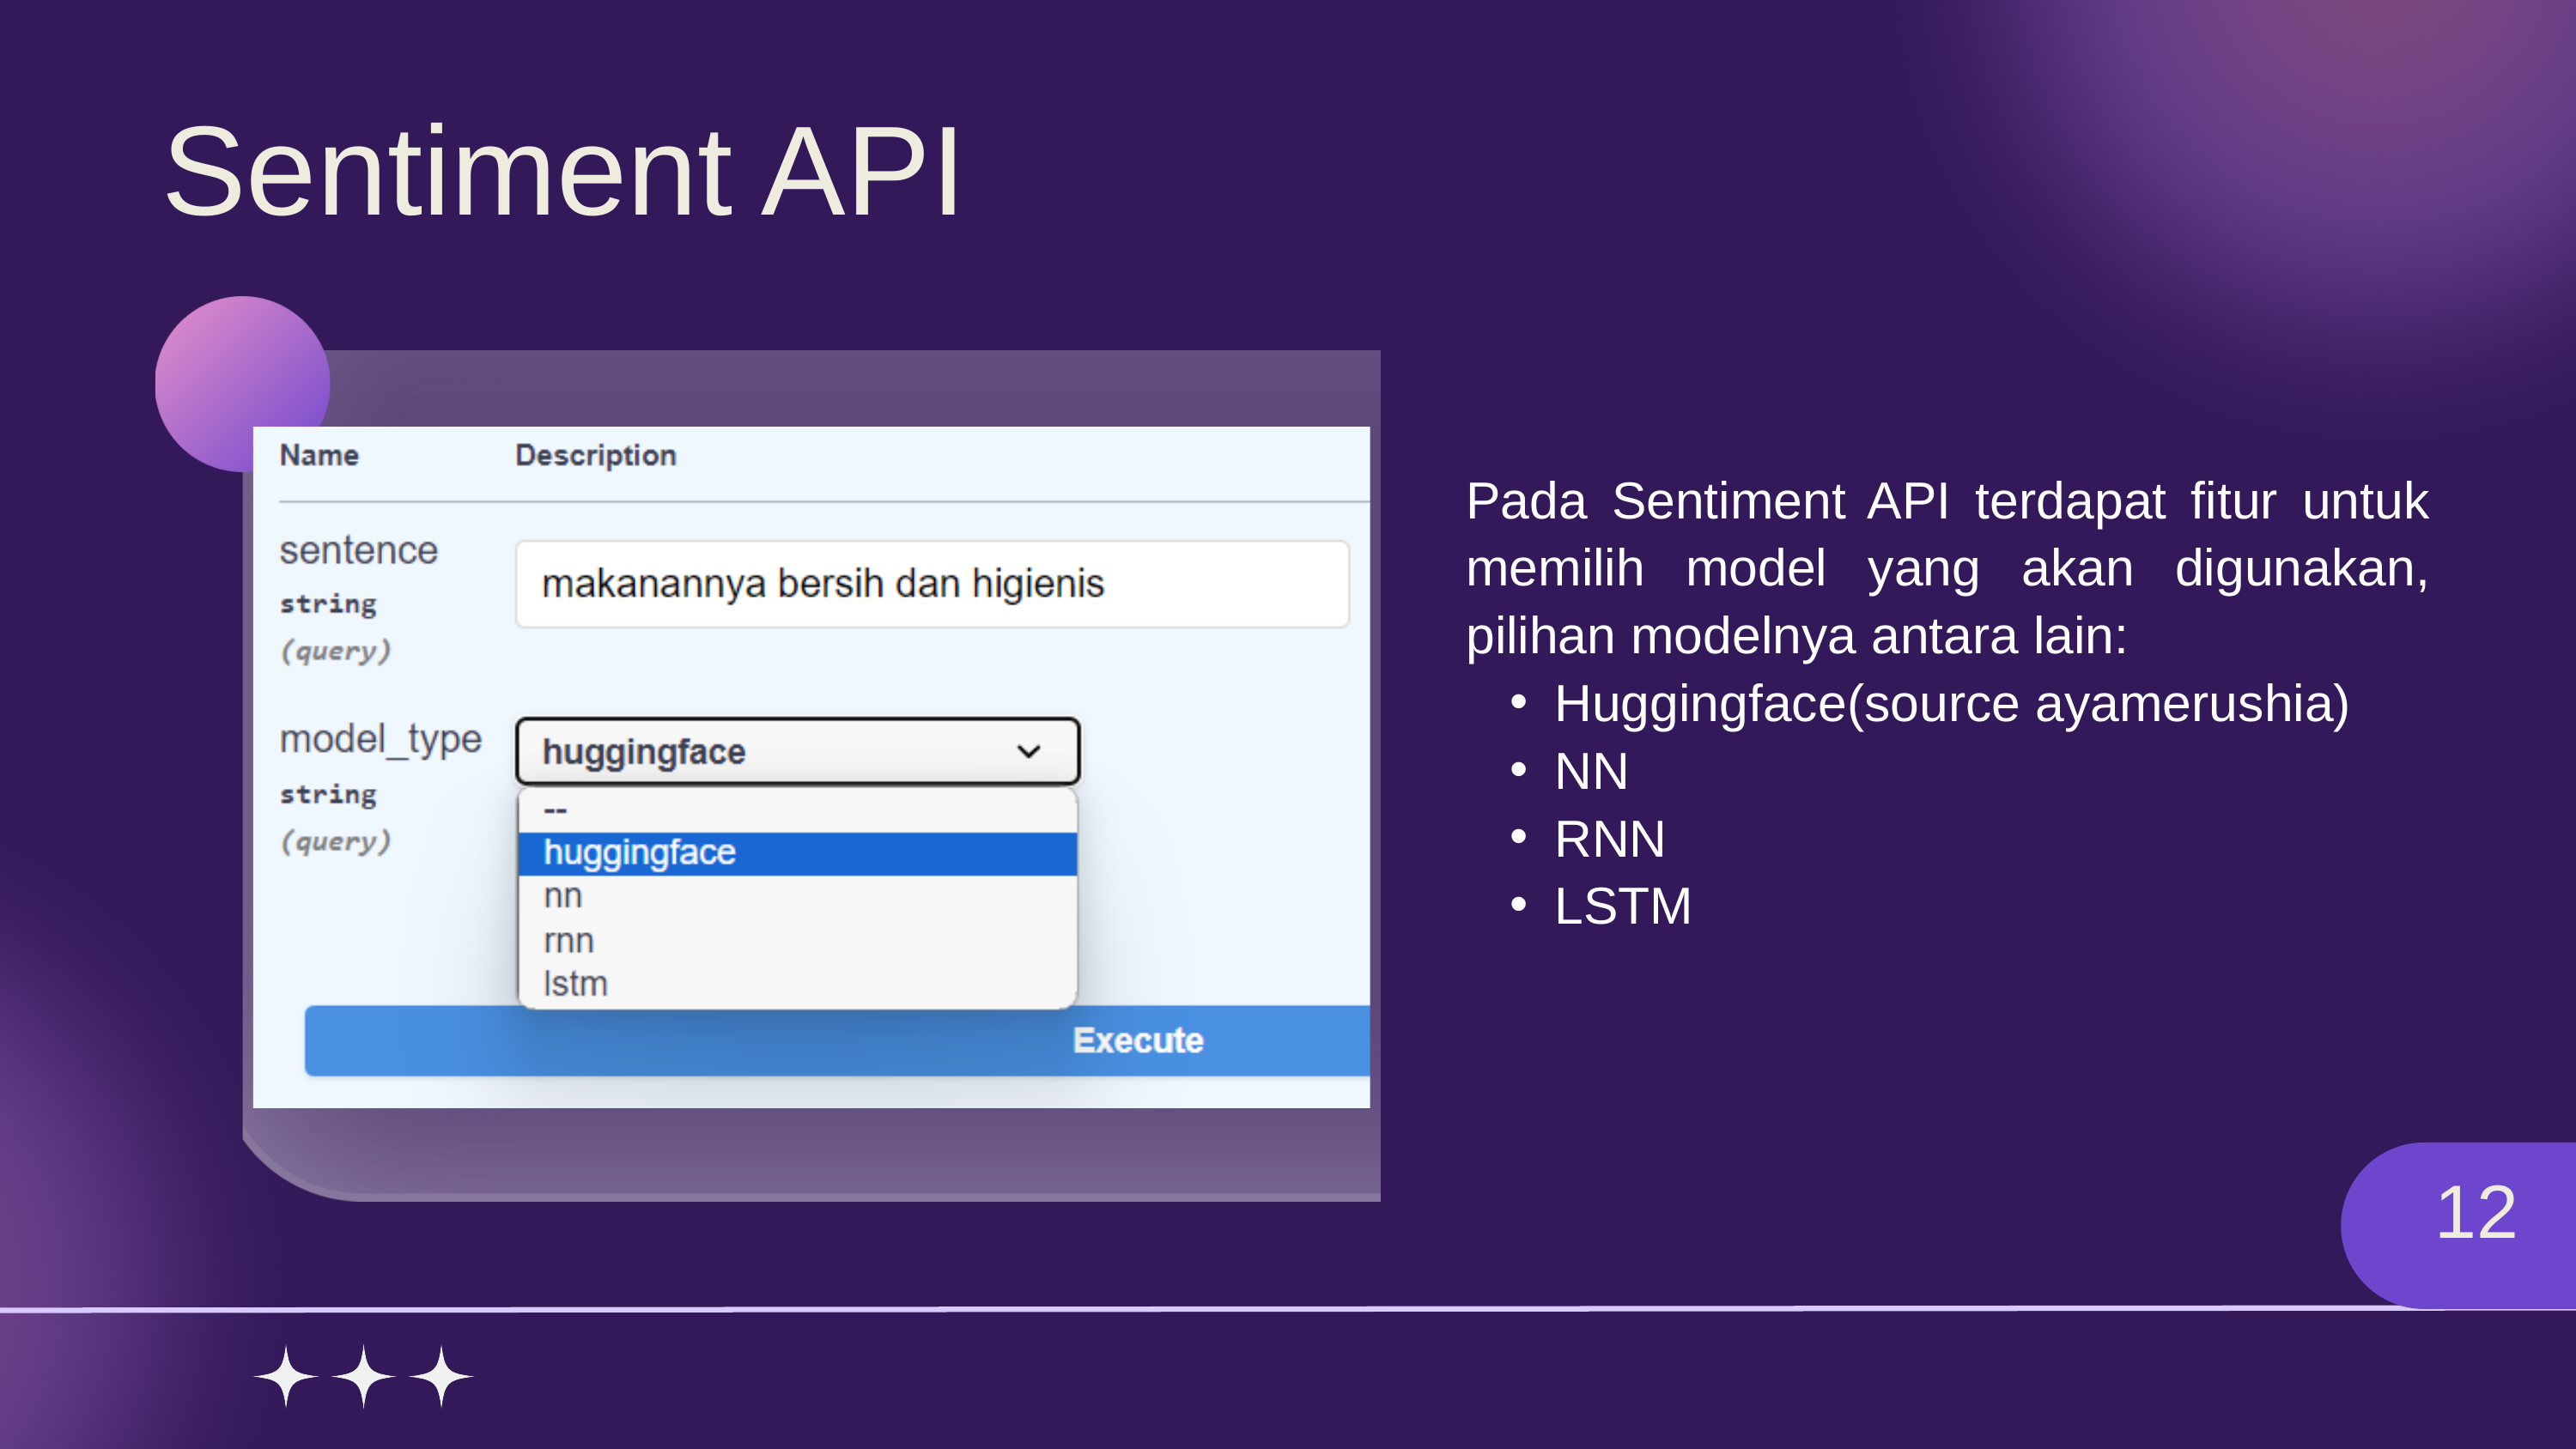

Sentiment API

Pada Sentiment API terdapat fitur untuk memilih model yang akan digunakan, pilihan modelnya antara lain:
Huggingface(source ayamerushia)
NN
RNN
LSTM

12